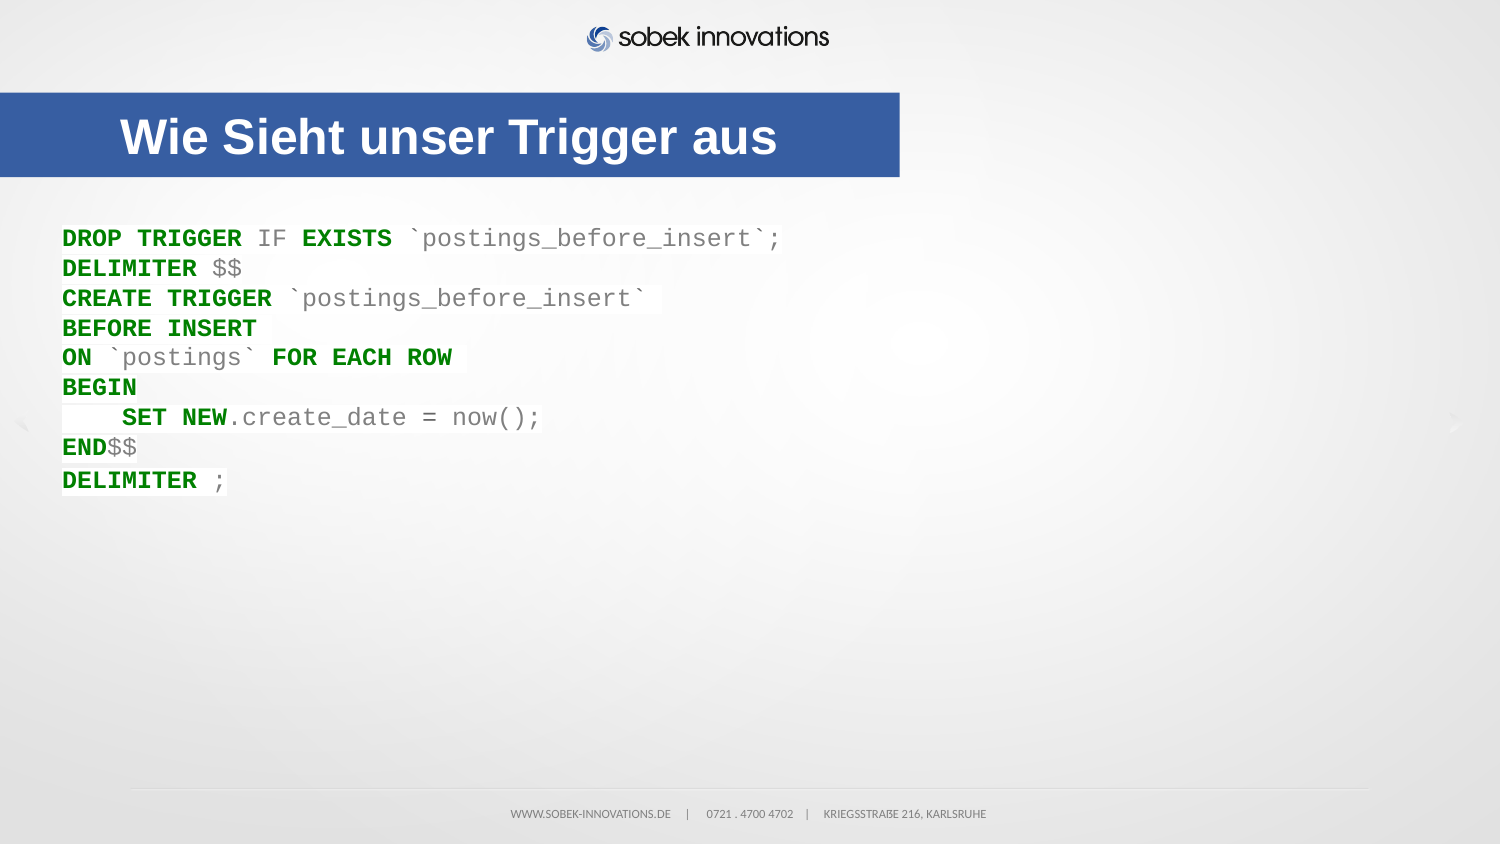

# Wie Sieht unser Trigger aus
DROP TRIGGER IF EXISTS `postings_before_insert`;
DELIMITER $$
CREATE TRIGGER `postings_before_insert`
BEFORE INSERT
ON `postings` FOR EACH ROW
BEGIN
    SET NEW.create_date = now();
END$$
DELIMITER ;